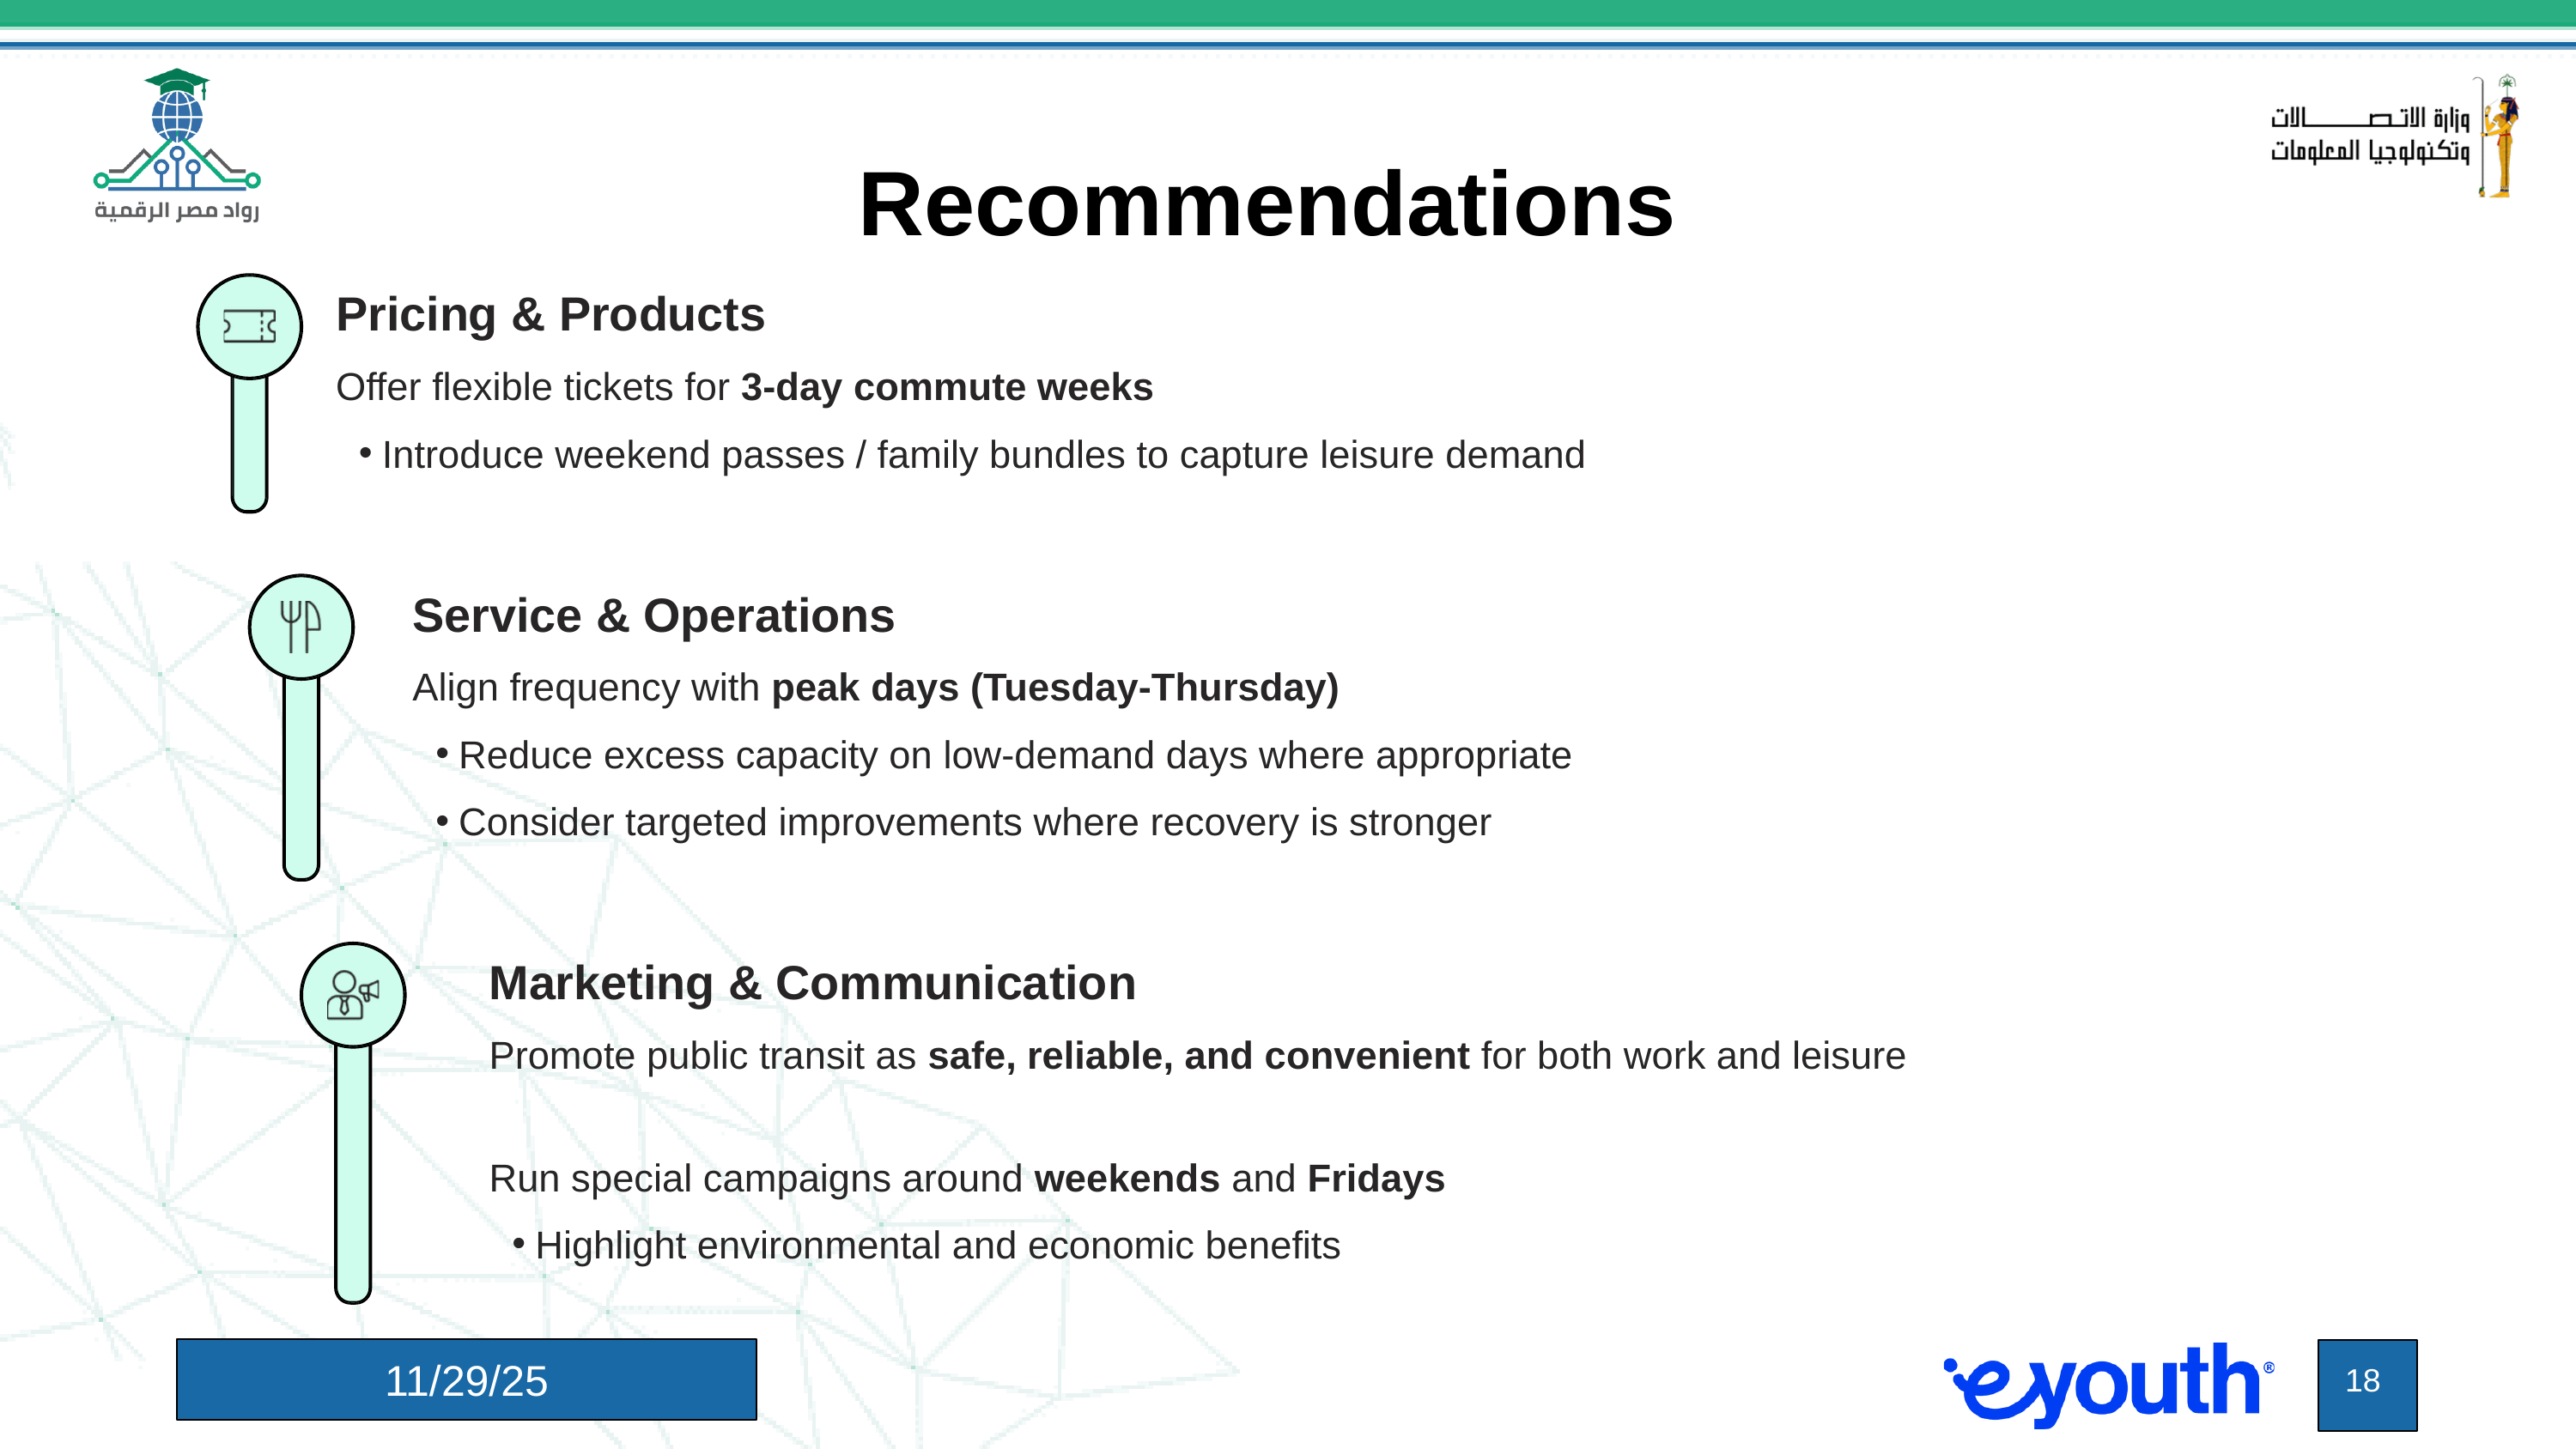

Recommendations
Pricing & Products

Offer flexible tickets for 3-day commute weeks
Introduce weekend passes / family bundles to capture leisure demand
Service & Operations

Align frequency with peak days (Tuesday-Thursday)
Reduce excess capacity on low-demand days where appropriate
Consider targeted improvements where recovery is stronger
Marketing & Communication

Promote public transit as safe, reliable, and convenient for both work and leisure
Run special campaigns around weekends and Fridays
Highlight environmental and economic benefits

11/29/25

18